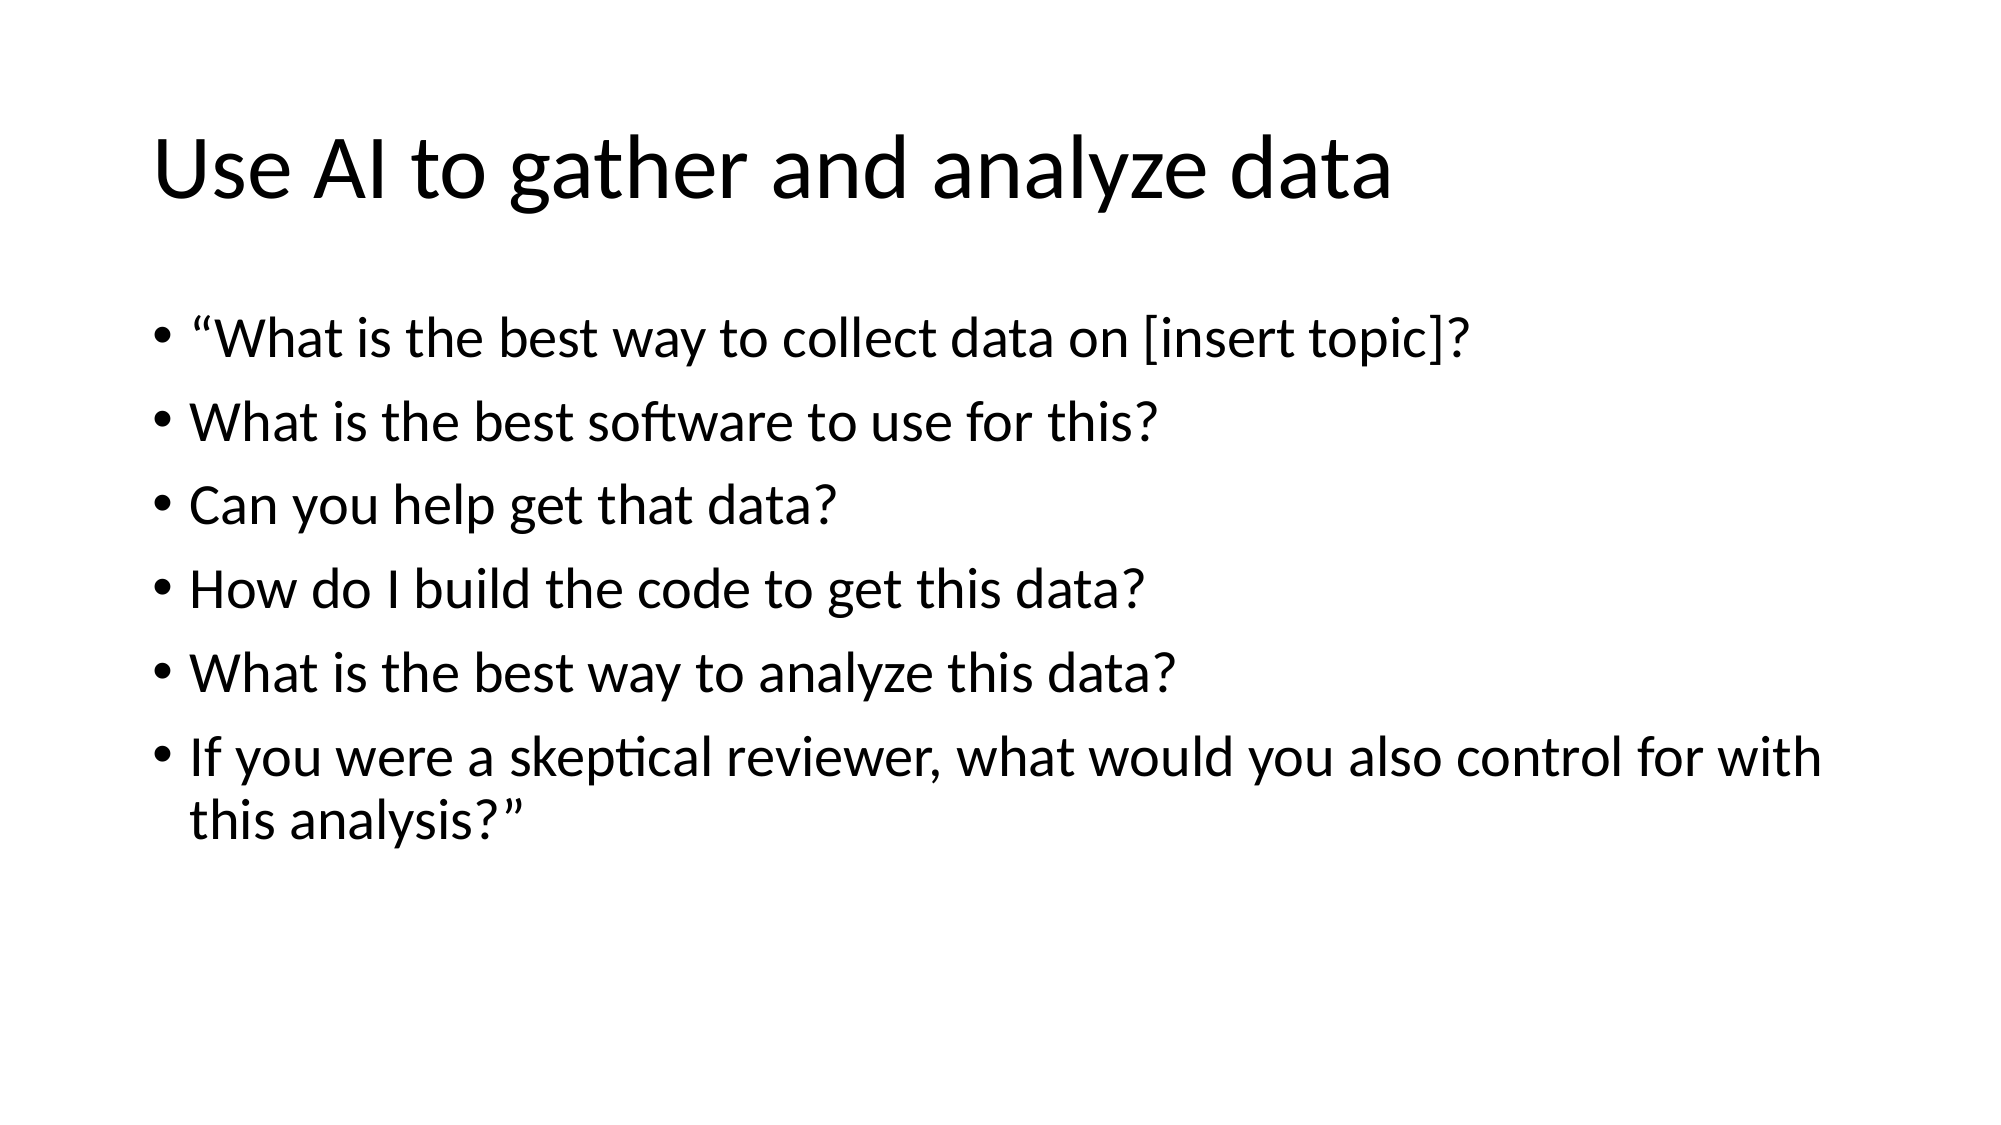

# Use AI to gather and analyze data
“What is the best way to collect data on [insert topic]?
What is the best software to use for this?
Can you help get that data?
How do I build the code to get this data?
What is the best way to analyze this data?
If you were a skeptical reviewer, what would you also control for with this analysis?”